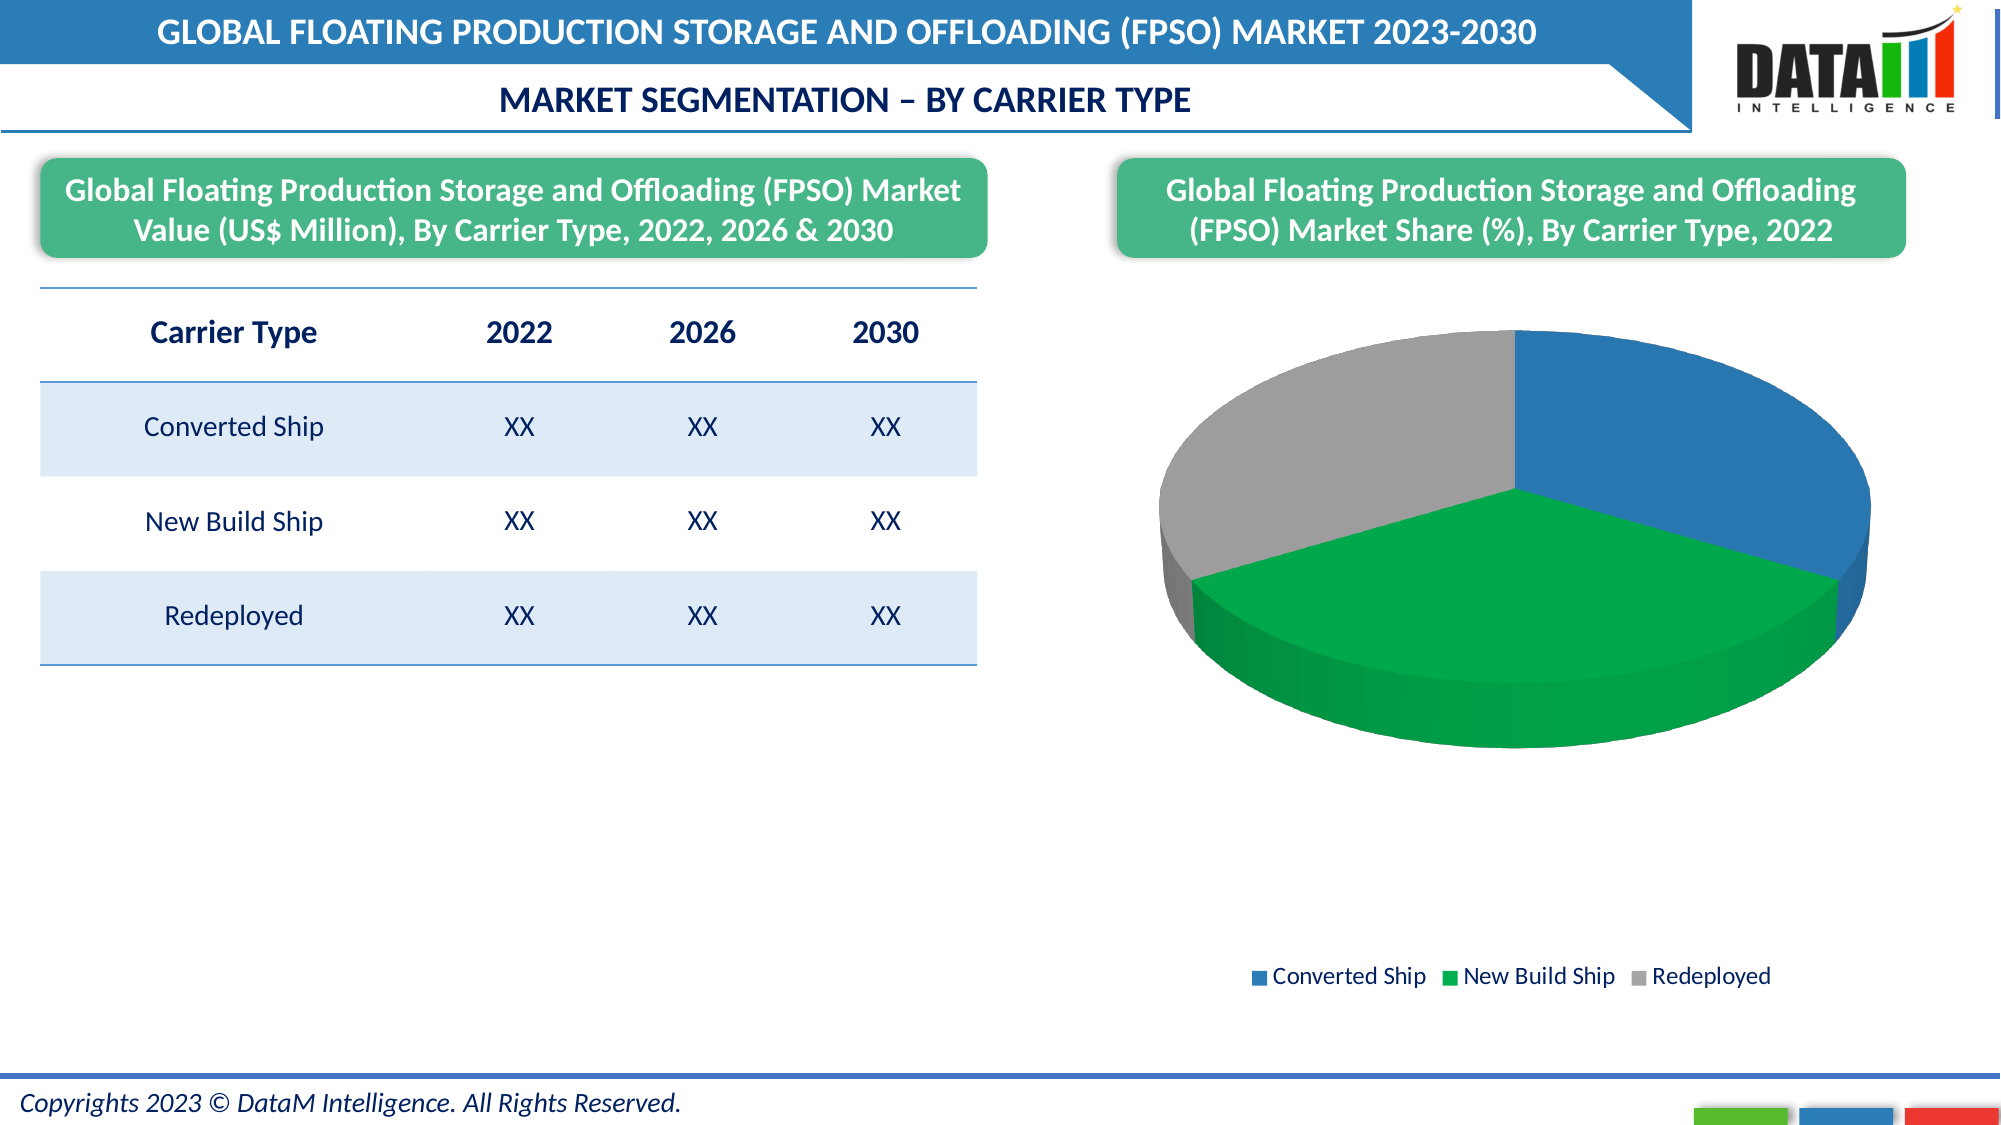

MARKET SEGMENTATION – BY CARRIER TYPE
Global Floating Production Storage and Offloading (FPSO) Market Value (US$ Million), By Carrier Type, 2022, 2026 & 2030
Global Floating Production Storage and Offloading (FPSO) Market Share (%), By Carrier Type, 2022

[unsupported chart]

| Carrier Type | 2022 | 2026 | 2030 |
| --- | --- | --- | --- |
| Converted Ship | XX | XX | XX |
| New Build Ship | XX | XX | XX |
| Redeployed | XX | XX | XX |